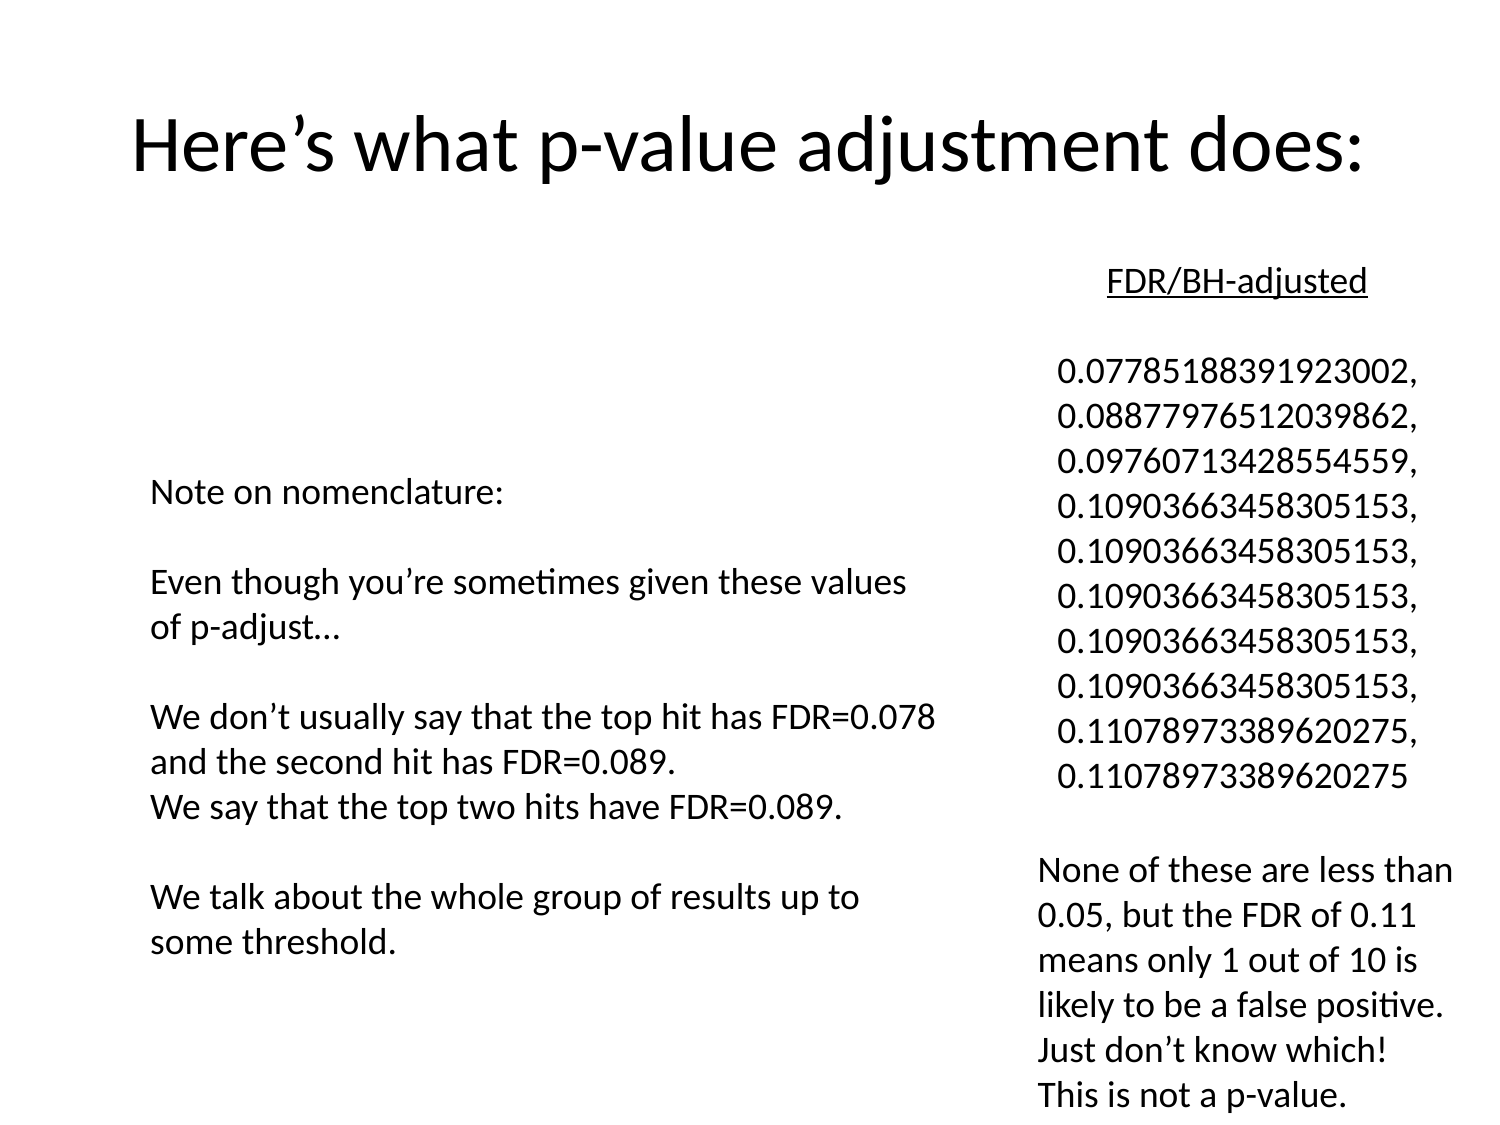

# Here’s what p-value adjustment does:
FDR/BH-adjusted
0.07785188391923002, 0.08877976512039862, 0.09760713428554559, 0.10903663458305153, 0.10903663458305153, 0.10903663458305153, 0.10903663458305153, 0.10903663458305153, 0.11078973389620275, 0.11078973389620275
Note on nomenclature:

Even though you’re sometimes given these values of p-adjust…

We don’t usually say that the top hit has FDR=0.078 and the second hit has FDR=0.089.
We say that the top two hits have FDR=0.089.

We talk about the whole group of results up to some threshold.
None of these are less than 0.05, but the FDR of 0.11 means only 1 out of 10 is likely to be a false positive.  Just don’t know which!
This is not a p-value.